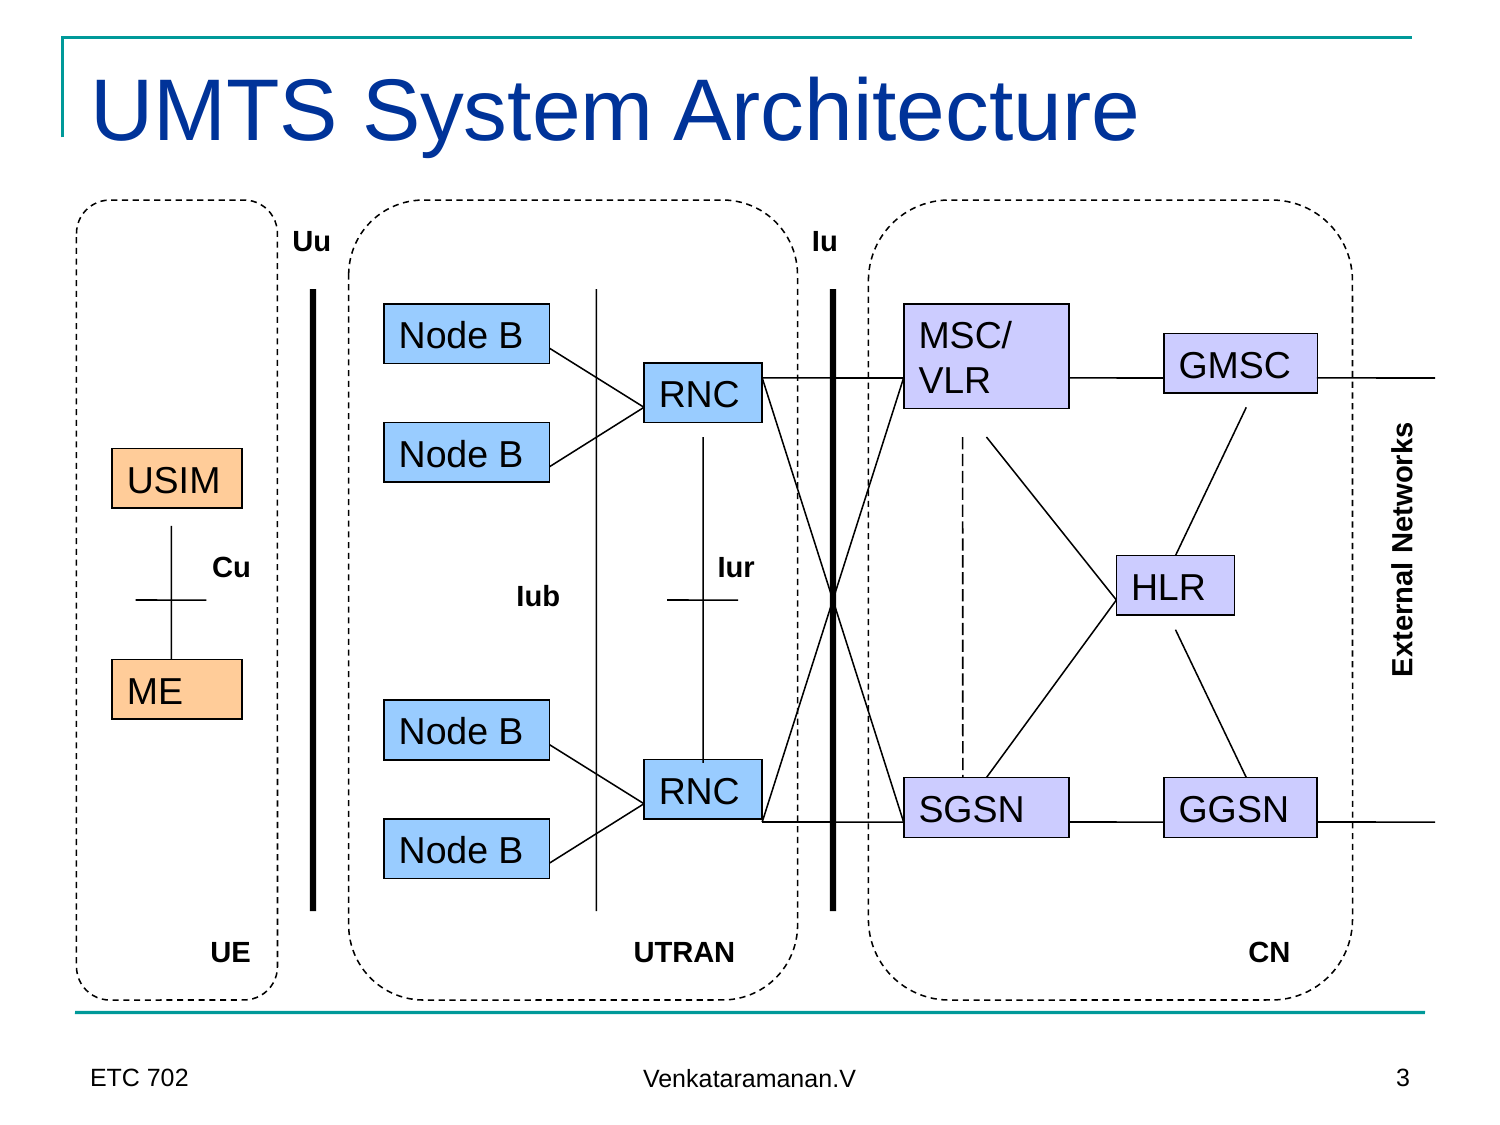

# UMTS System Architecture

Uu
Iu

Node B
MSC/
VLR
GMSC

RNC

Node B

USIM

Cu
Iur
HLR
Iub
External Networks

ME
Node B

RNC
SGSN
GGSN

Node B

UE
UTRAN
CN
ETC 702
3
Venkataramanan.V